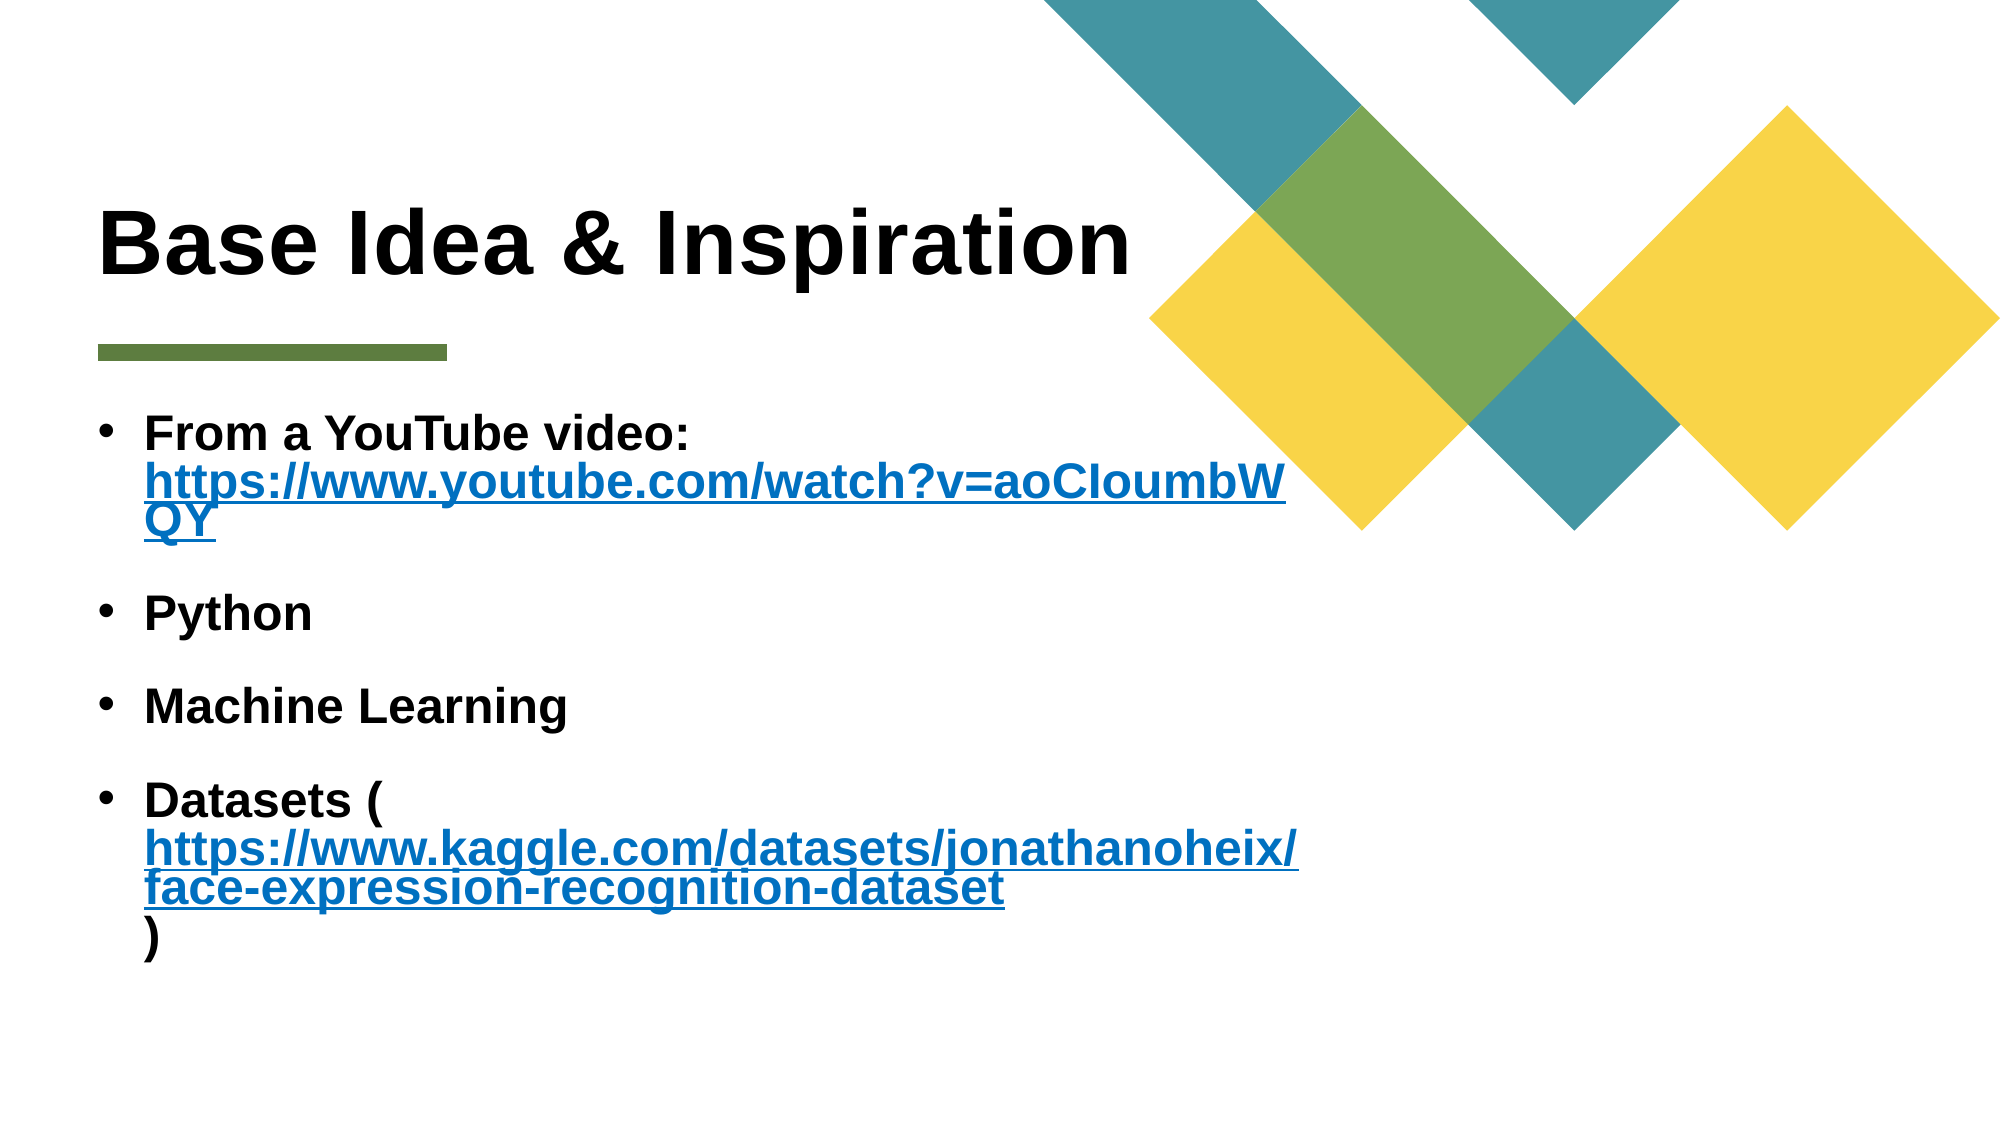

# Base Idea & Inspiration
From a YouTube video: https://www.youtube.com/watch?v=aoCIoumbWQY
Python
Machine Learning
Datasets (https://www.kaggle.com/datasets/jonathanoheix/face-expression-recognition-dataset)